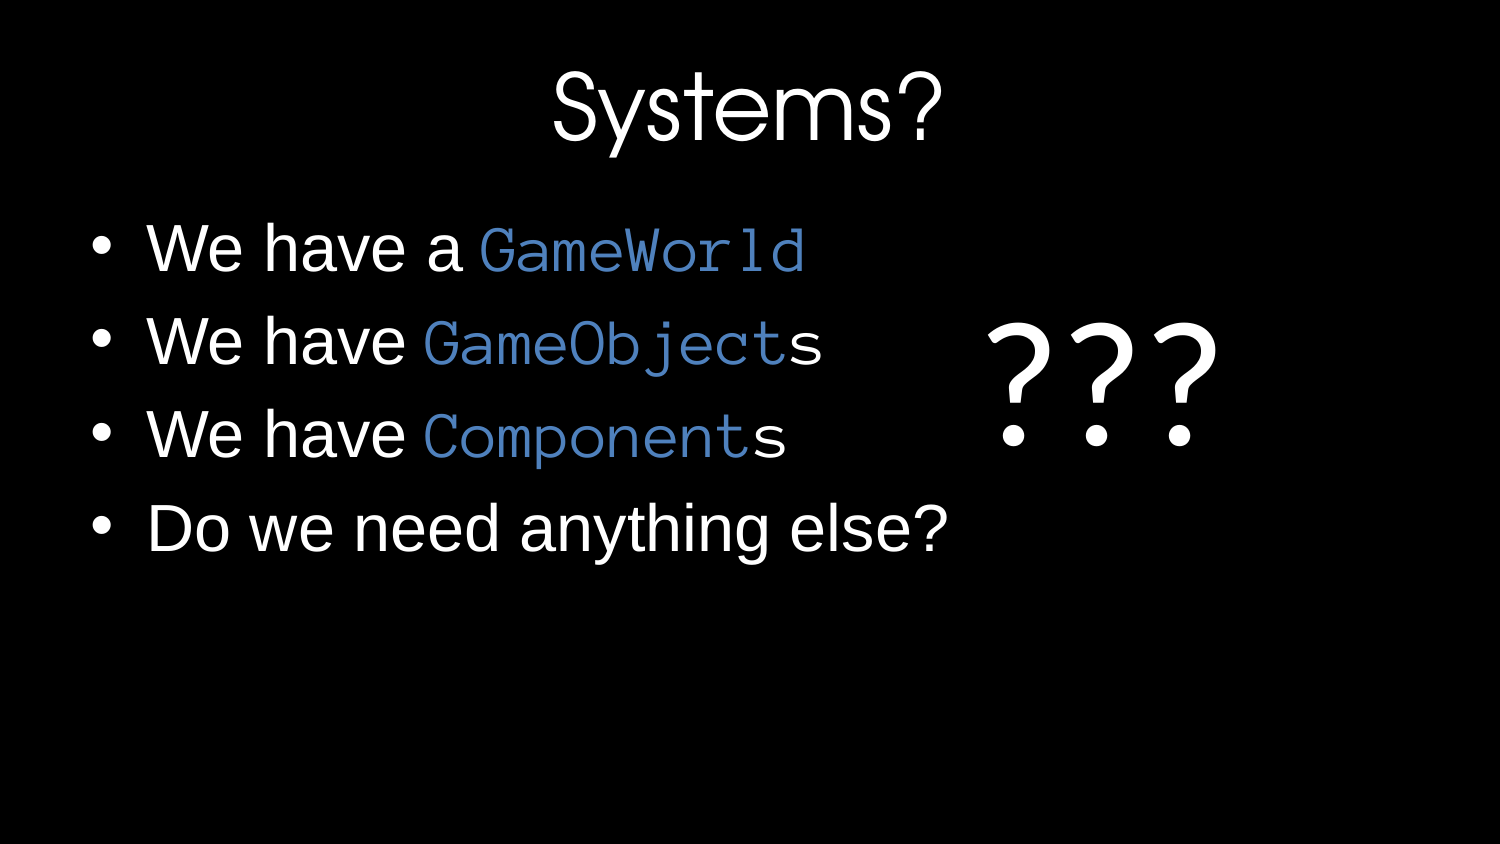

# Systems?
We have a GameWorld
We have GameObjects
We have Components
Do we need anything else?
???